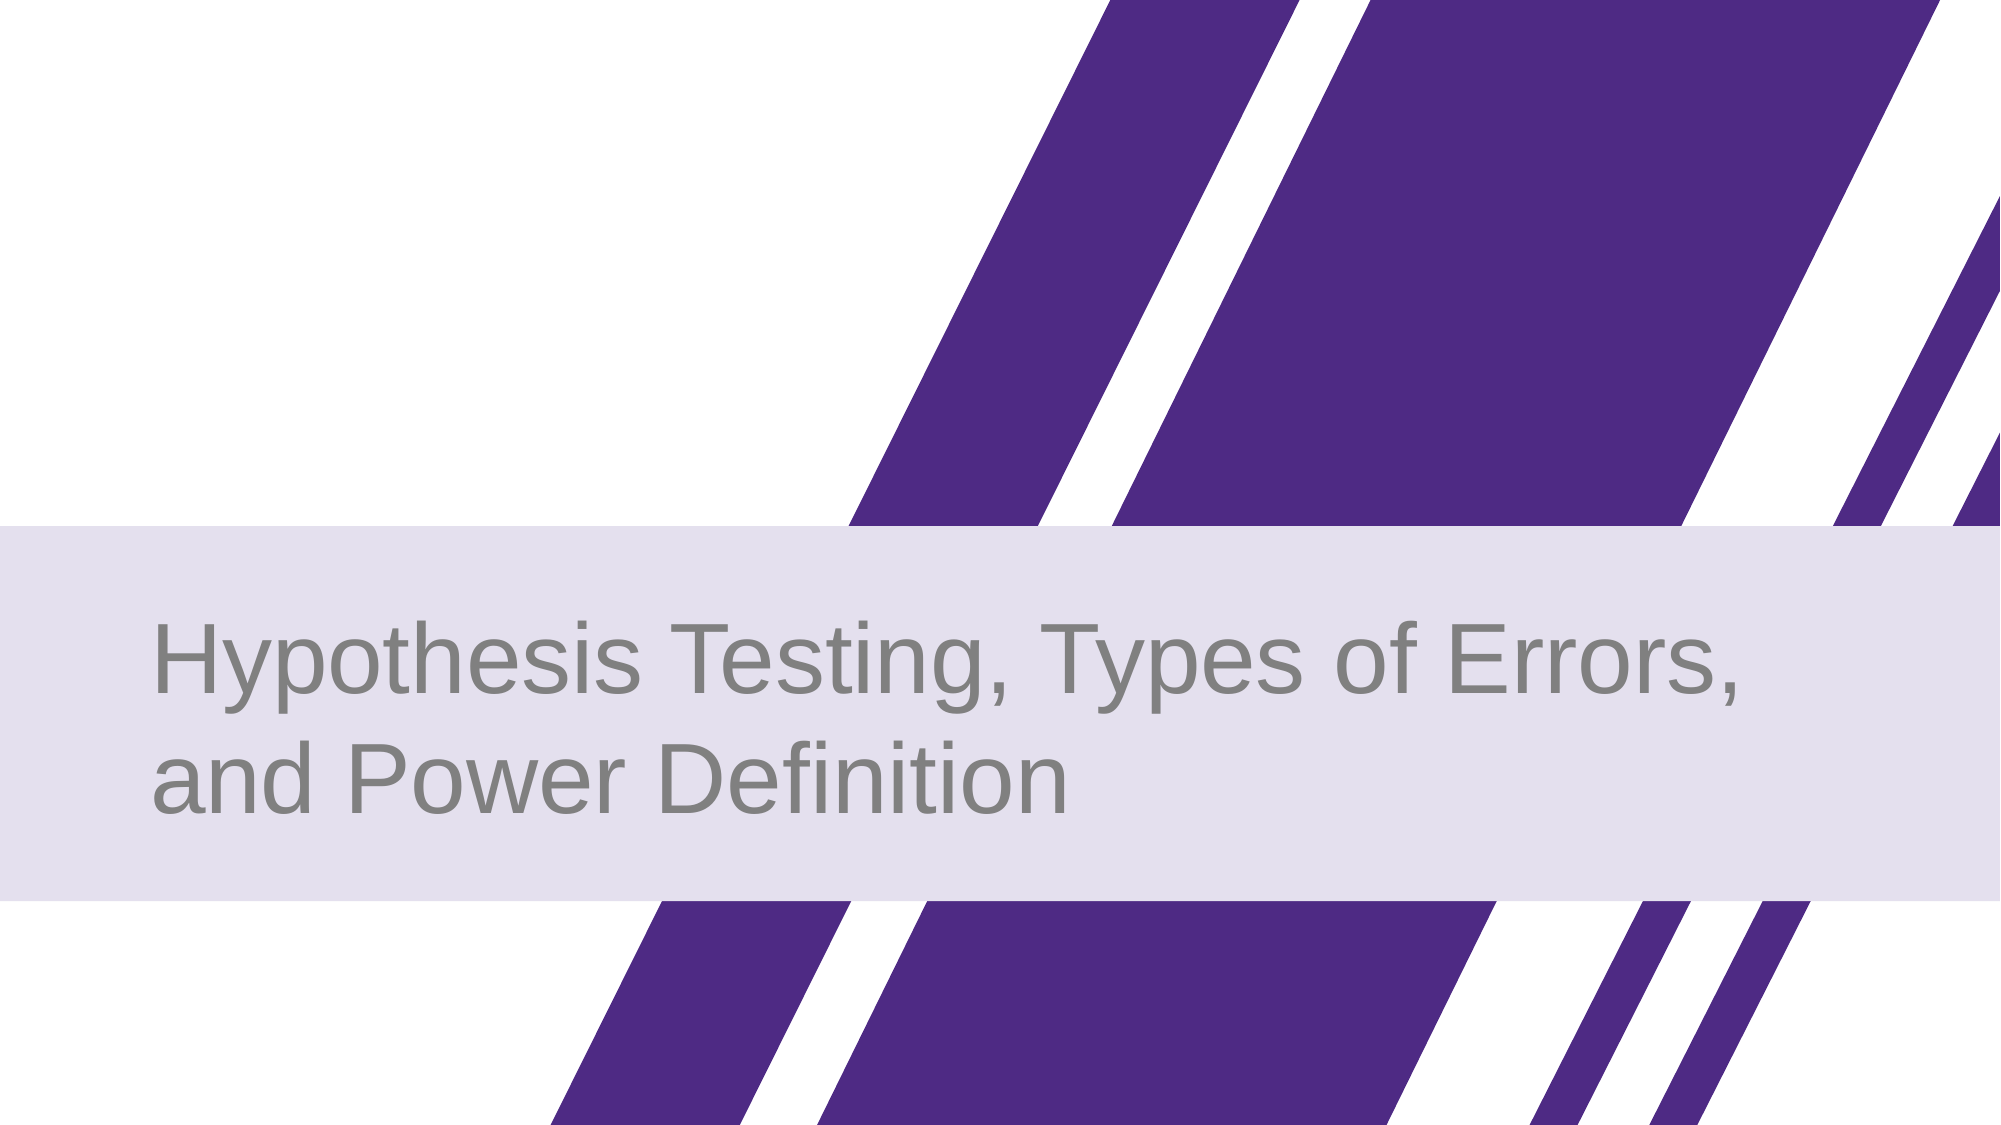

Hypothesis Testing, Types of Errors, and Power Definition